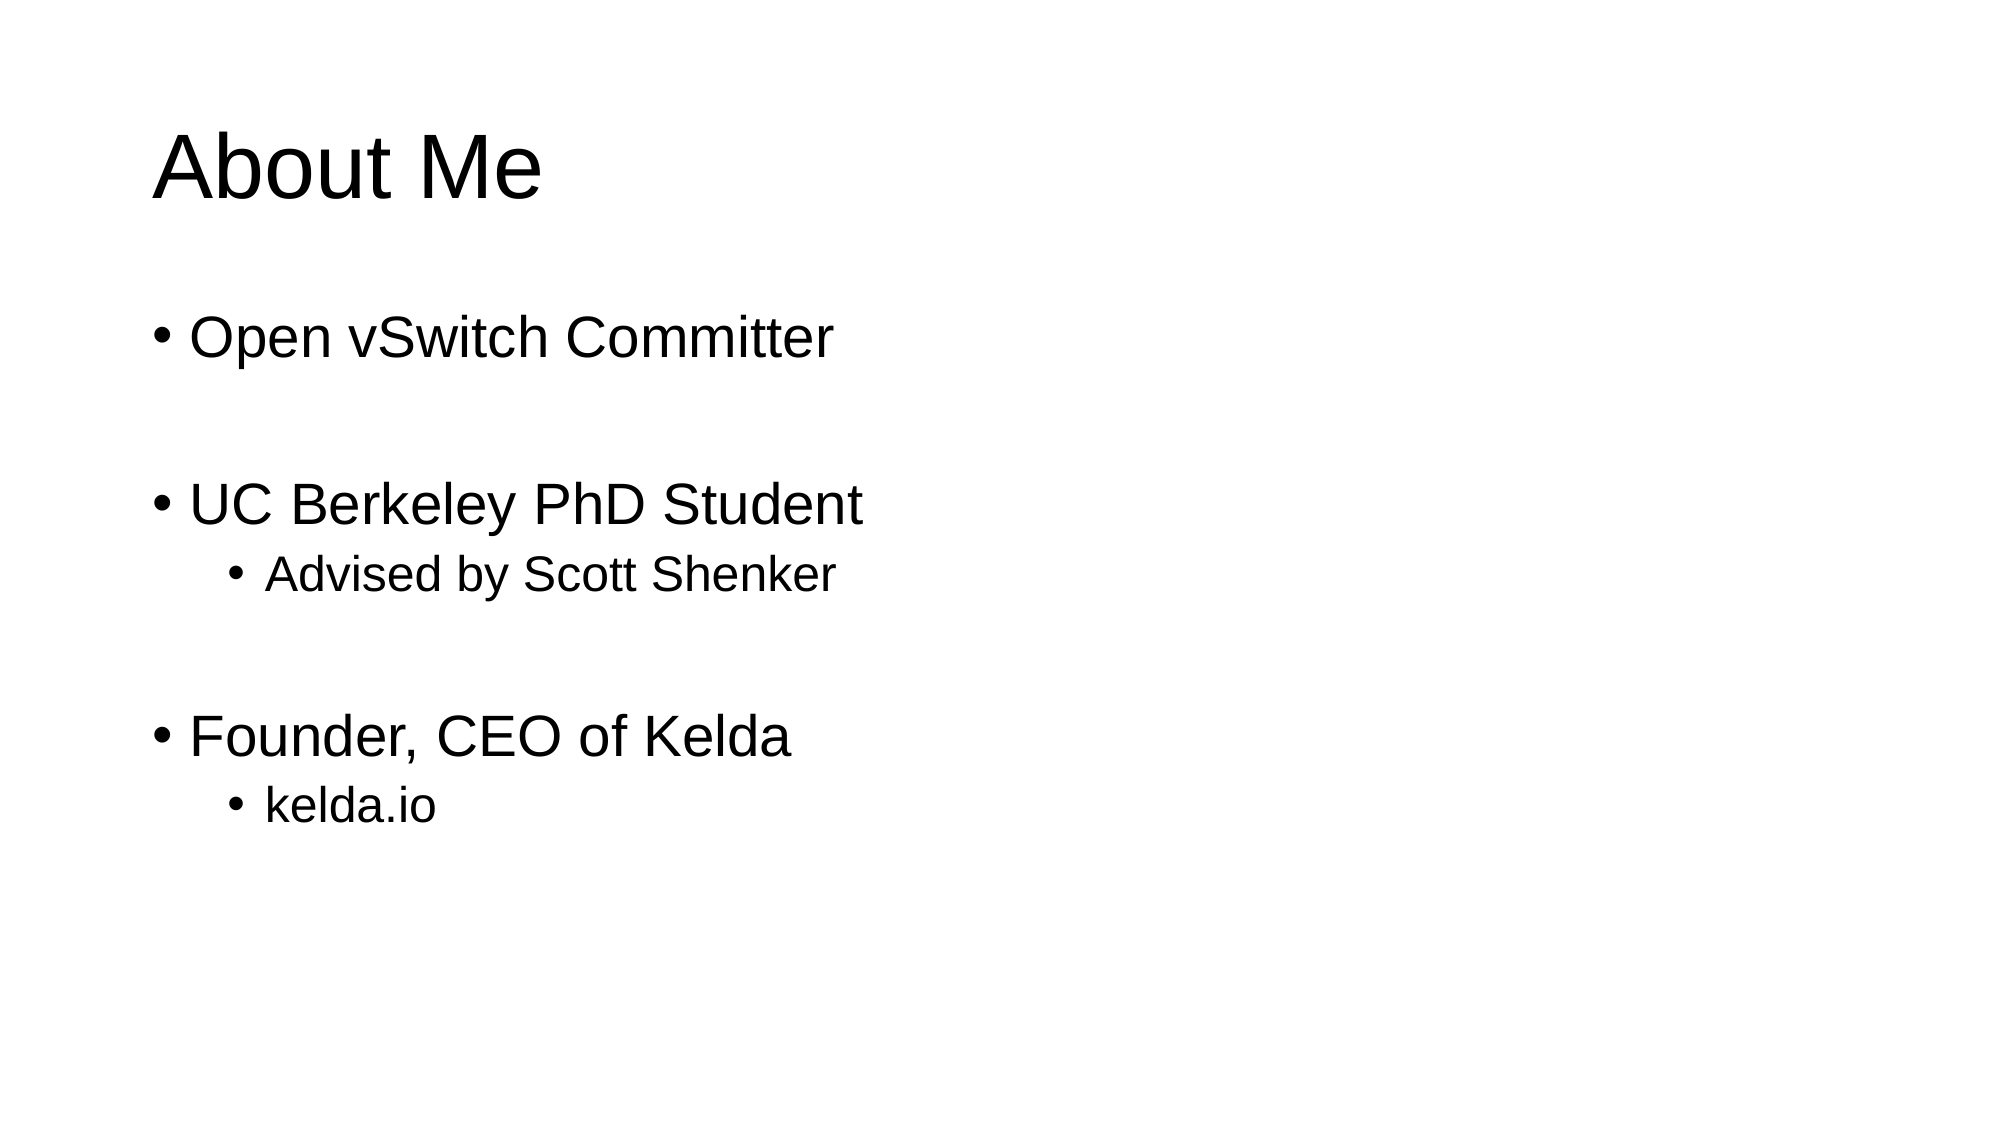

# About Me
Open vSwitch Committer

UC Berkeley PhD Student
Advised by Scott Shenker

Founder, CEO of Kelda
kelda.io